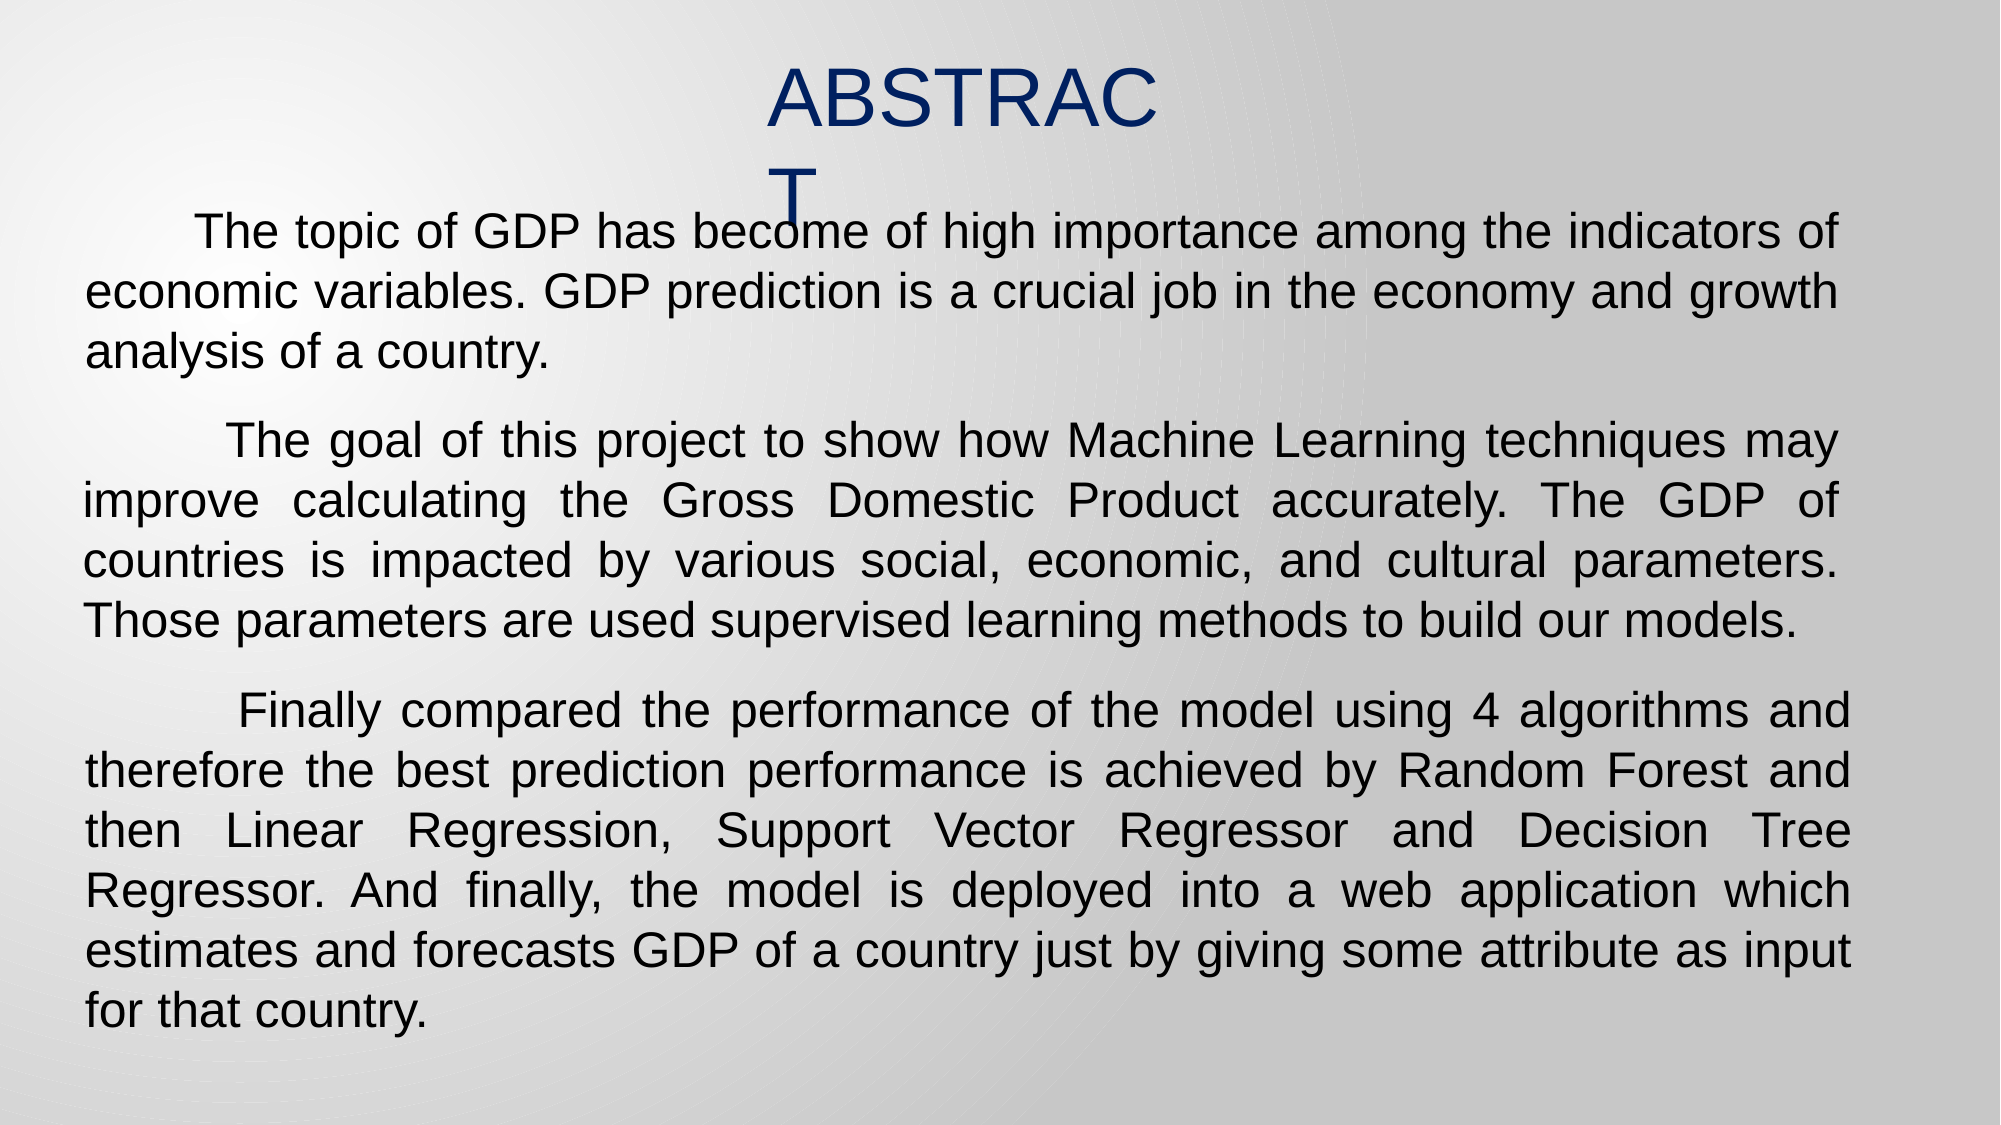

ABSTRACT
       The topic of GDP has become of high importance among the indicators of economic variables. GDP prediction is a crucial job in the economy and growth analysis of a country.
        The goal of this project to show how Machine Learning techniques may improve calculating the Gross Domestic Product accurately. The GDP of countries is impacted by various social, economic, and cultural parameters. Those parameters are used supervised learning methods to build our models.
        Finally compared the performance of the model using 4 algorithms and therefore the best prediction performance is achieved by Random Forest and then Linear Regression, Support Vector Regressor and Decision Tree Regressor. And finally, the model is deployed into a web application which estimates and forecasts GDP of a country just by giving some attribute as input for that country.